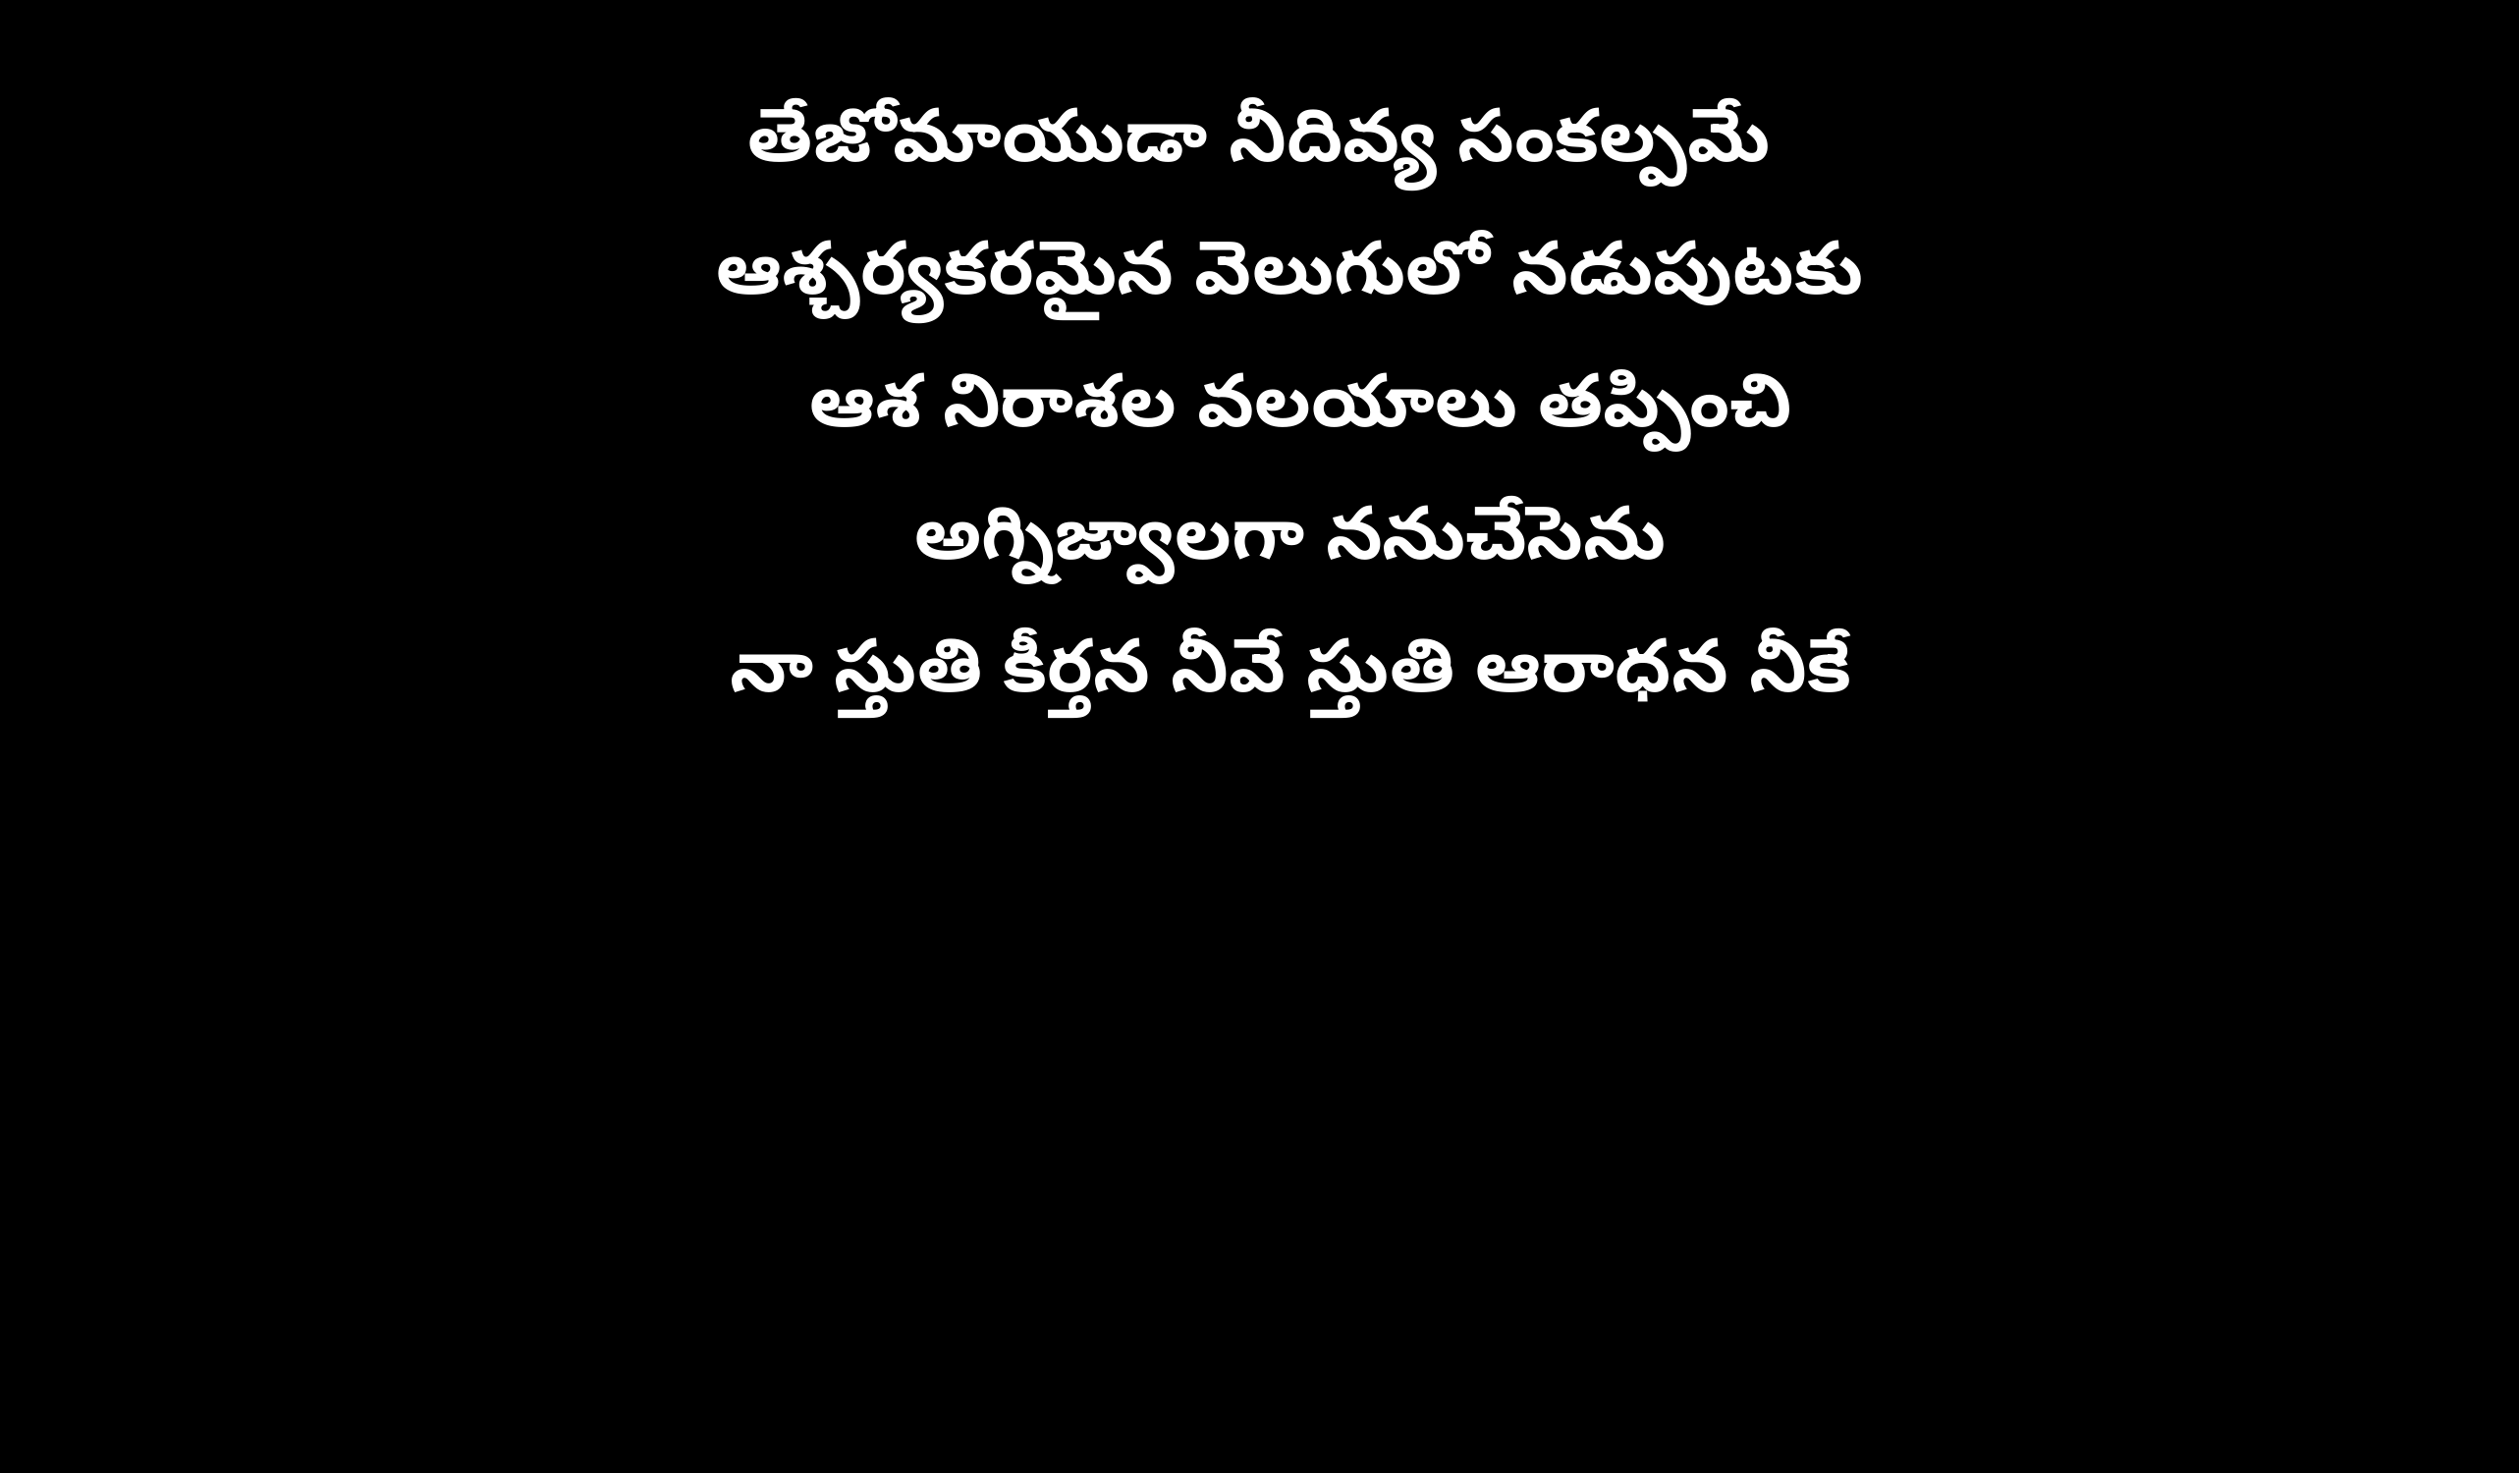

తేజోమాయుడా నీదివ్య సంకల్పమే
   ఆశ్చర్యకరమైన వెలుగులో నడుపుటకు
    ఆశ నిరాశల వలయాలు తప్పించి
   అగ్నిజ్వాలగా ననుచేసెను
   నా స్తుతి కీర్తన నీవే స్తుతి ఆరాధన నీకే